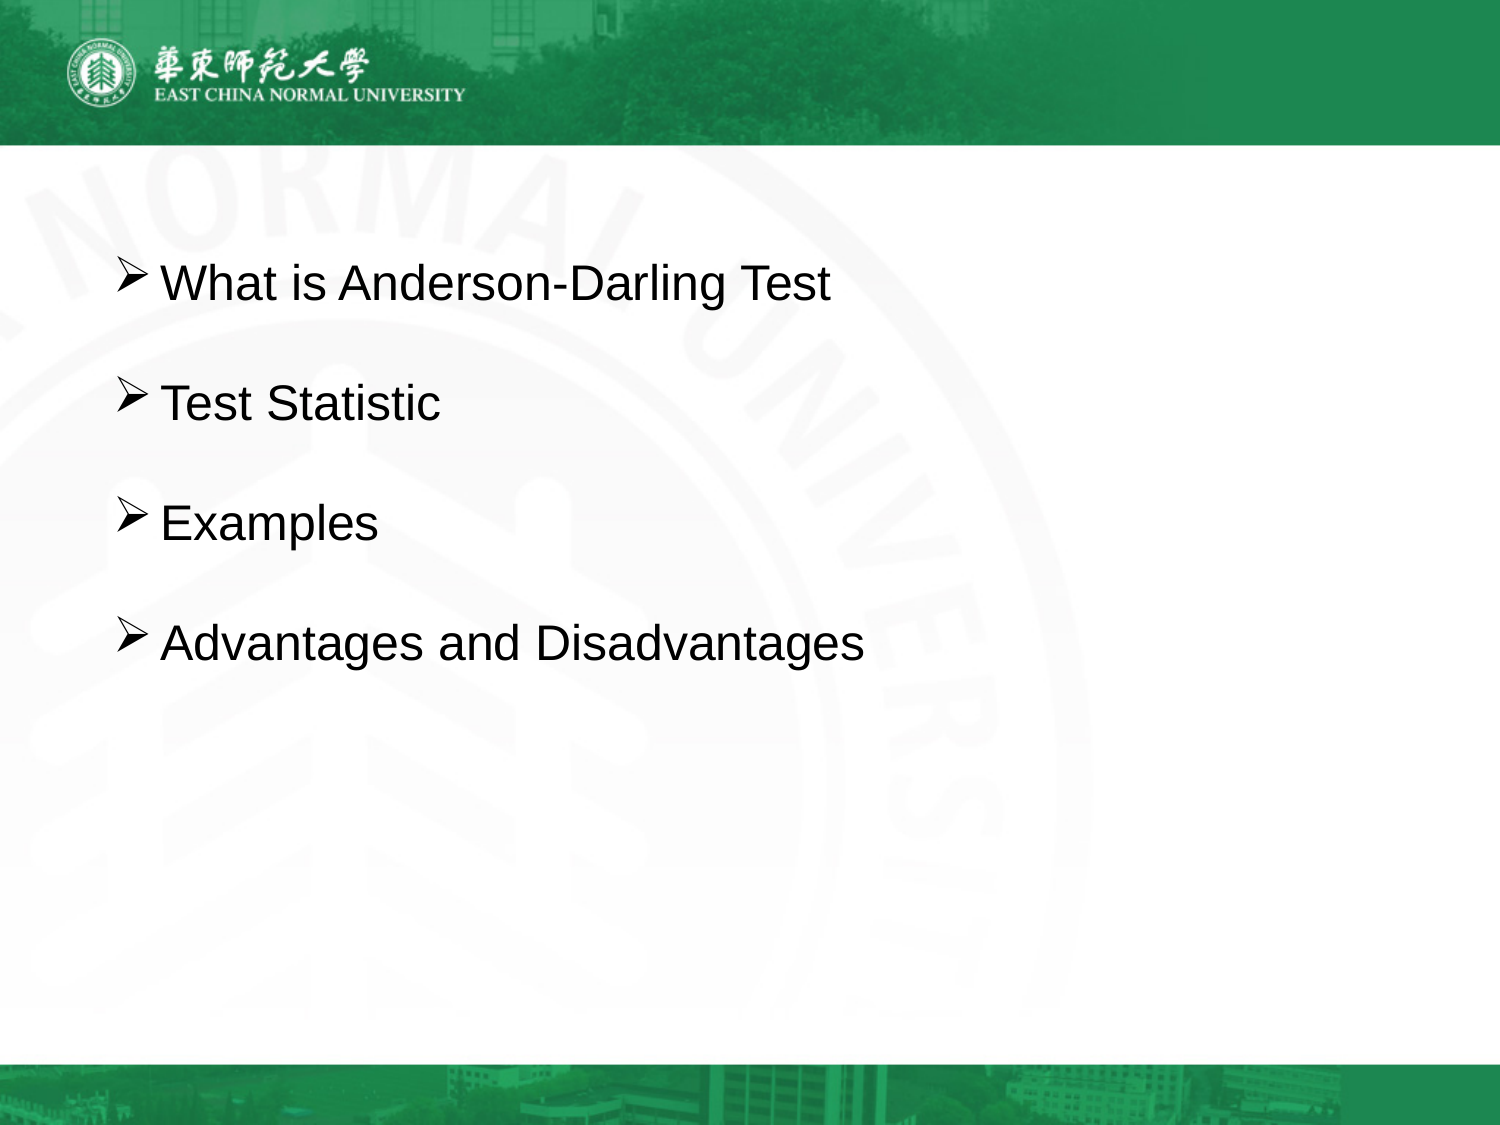

What is Anderson-Darling Test

Test Statistic

Examples

Advantages and Disadvantages